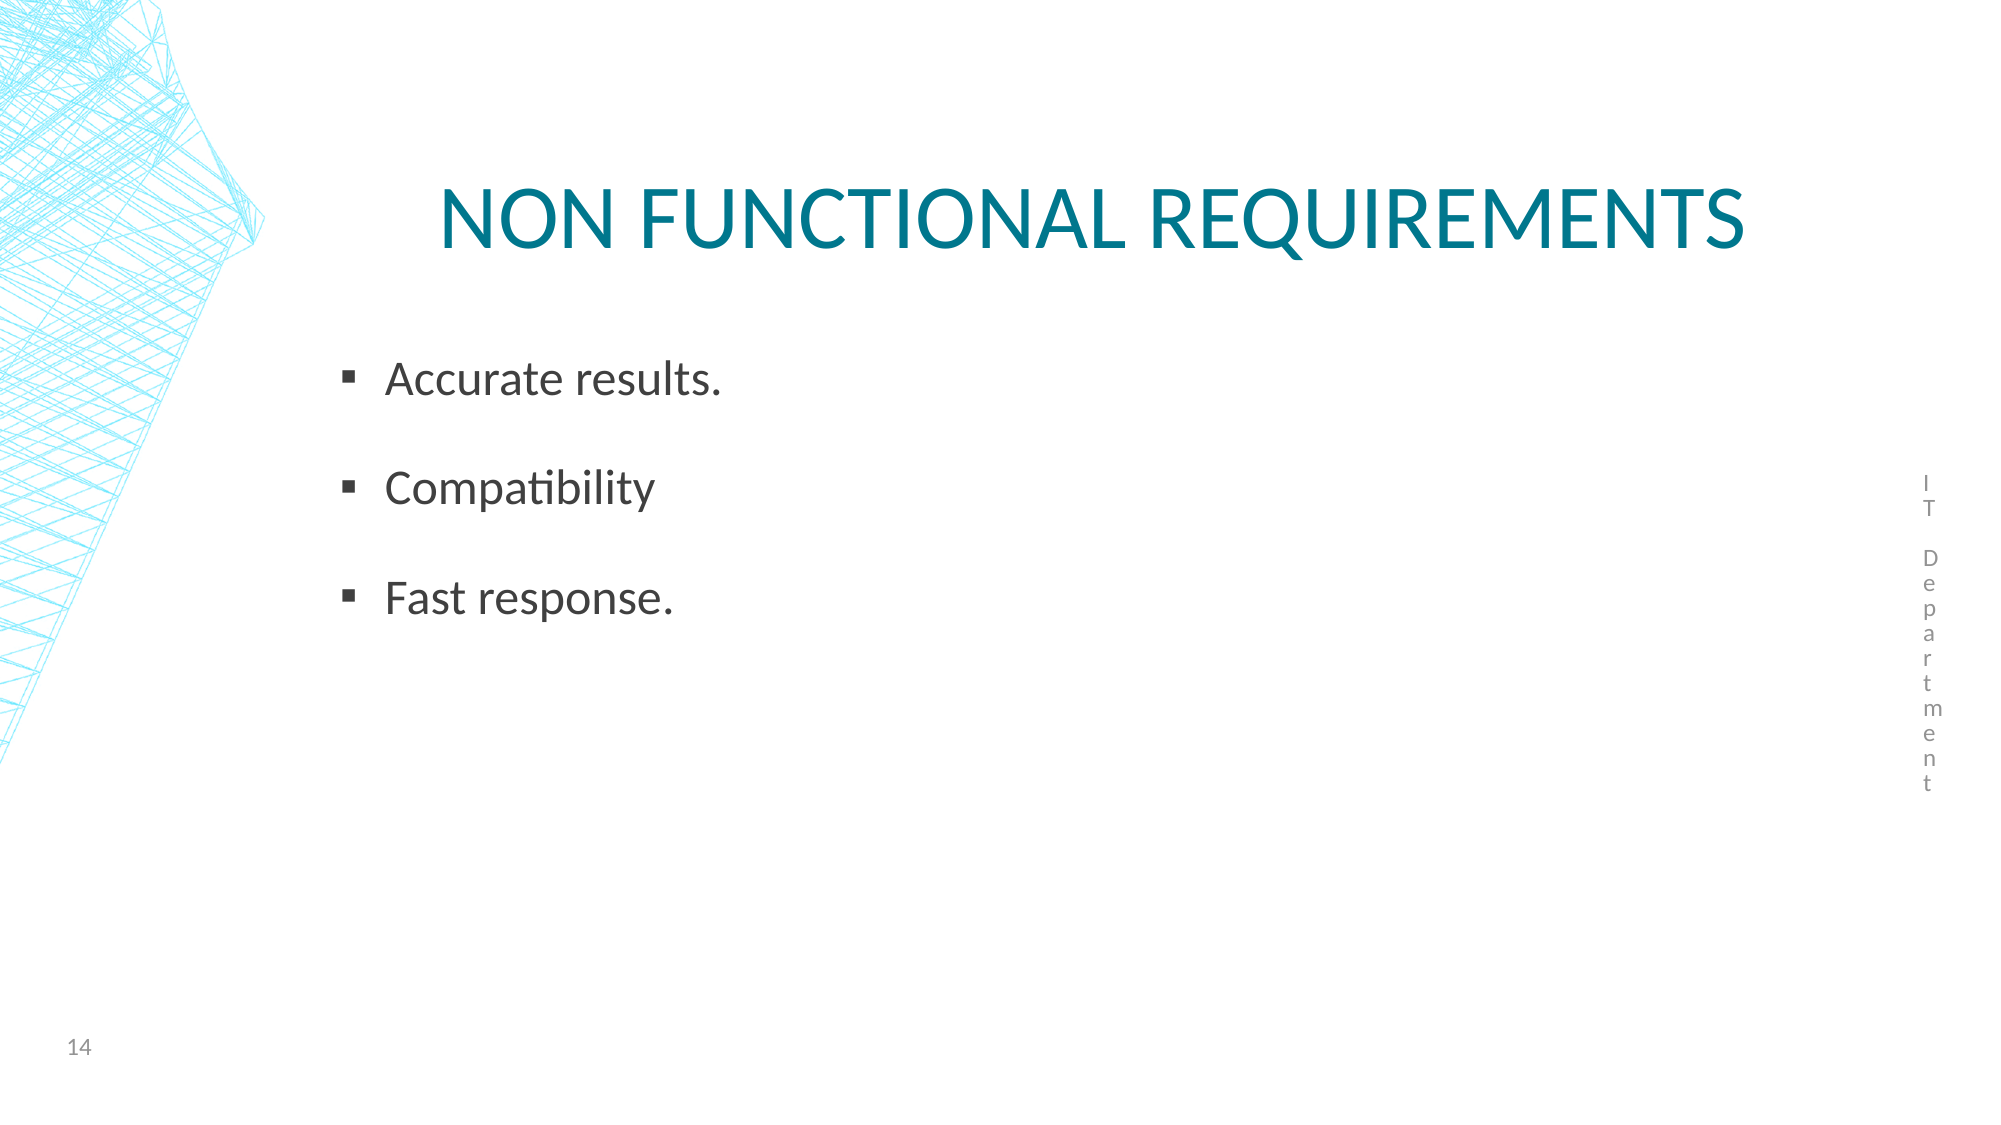

IT Department
# Non Functional requirements
Accurate results.
Compatibility
Fast response.

14